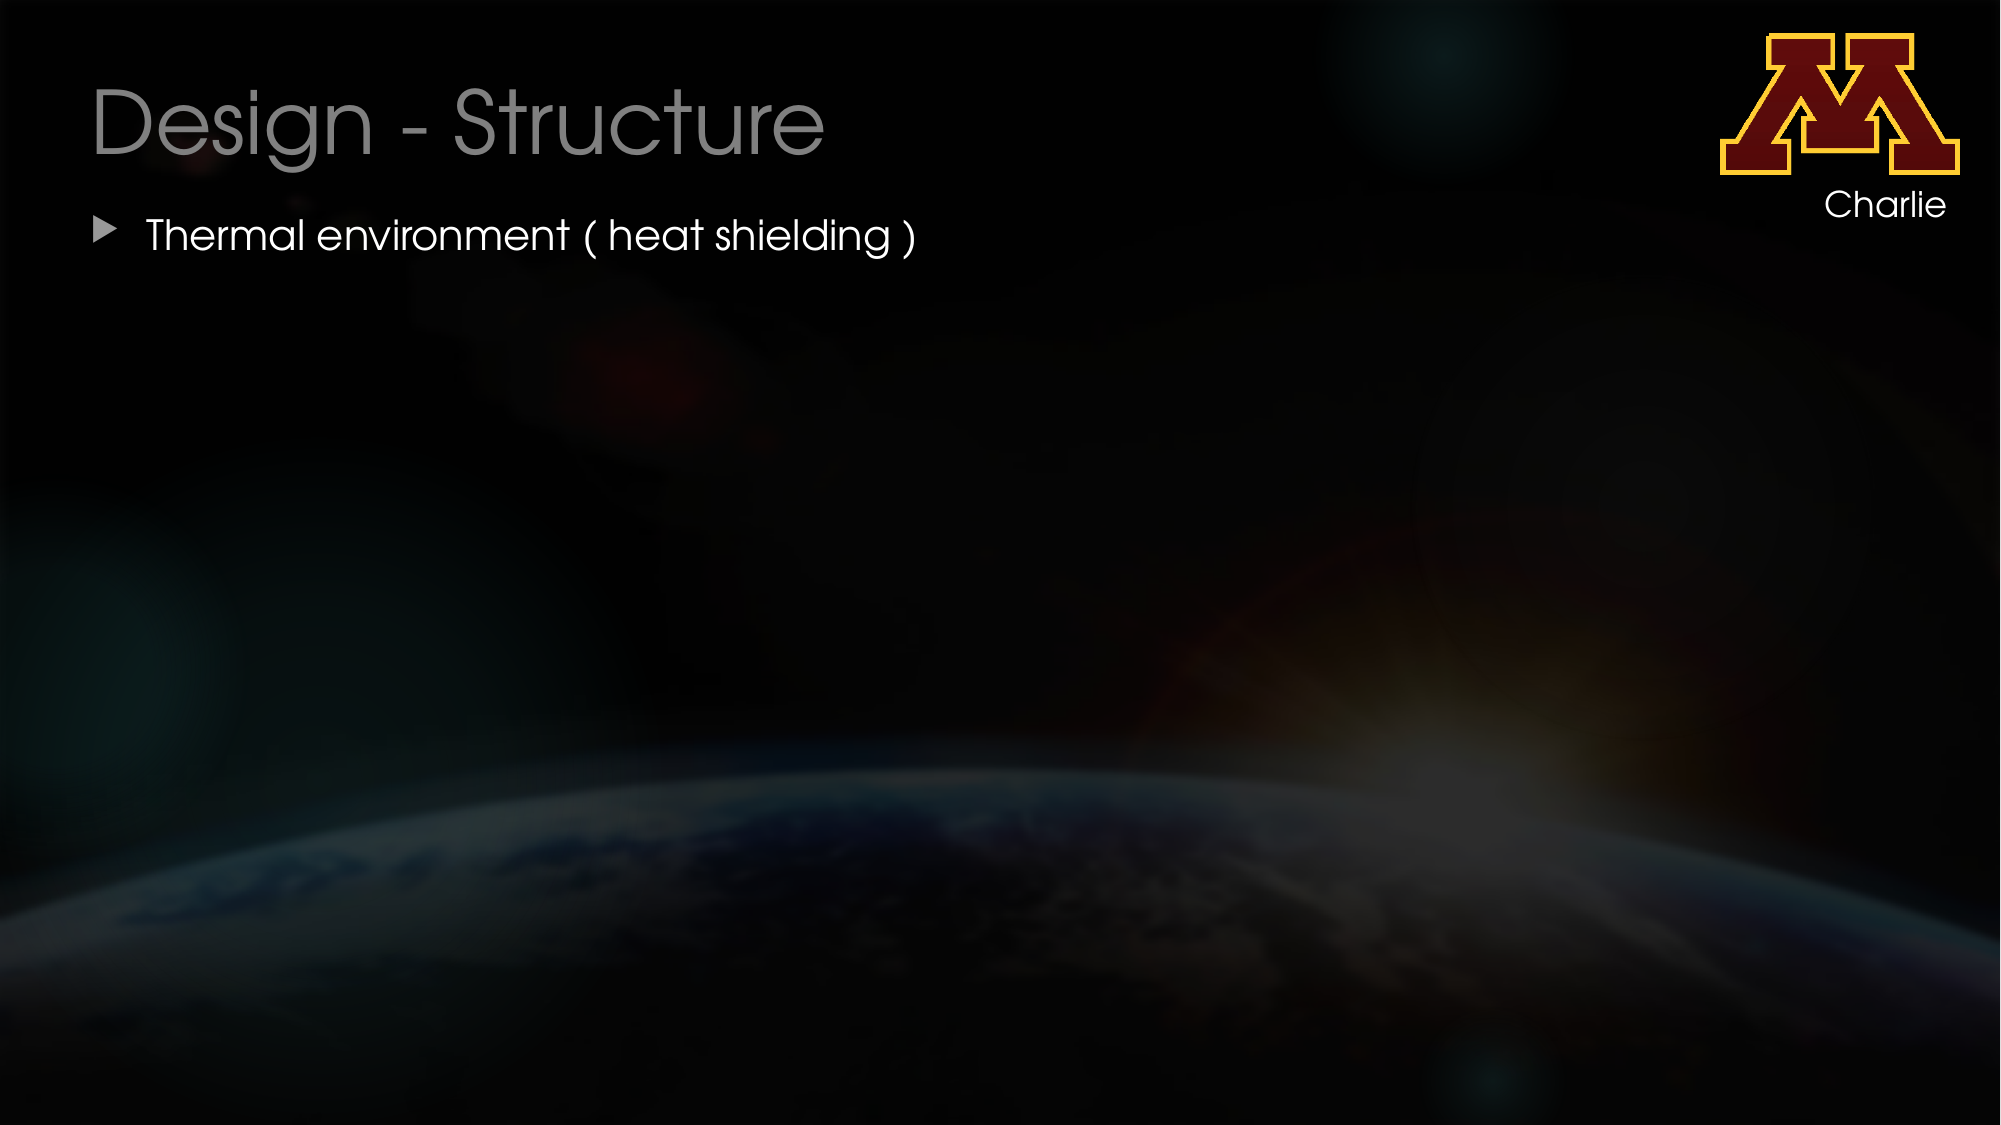

# Design - Structure
Charlie
Thermal environment ( heat shielding )